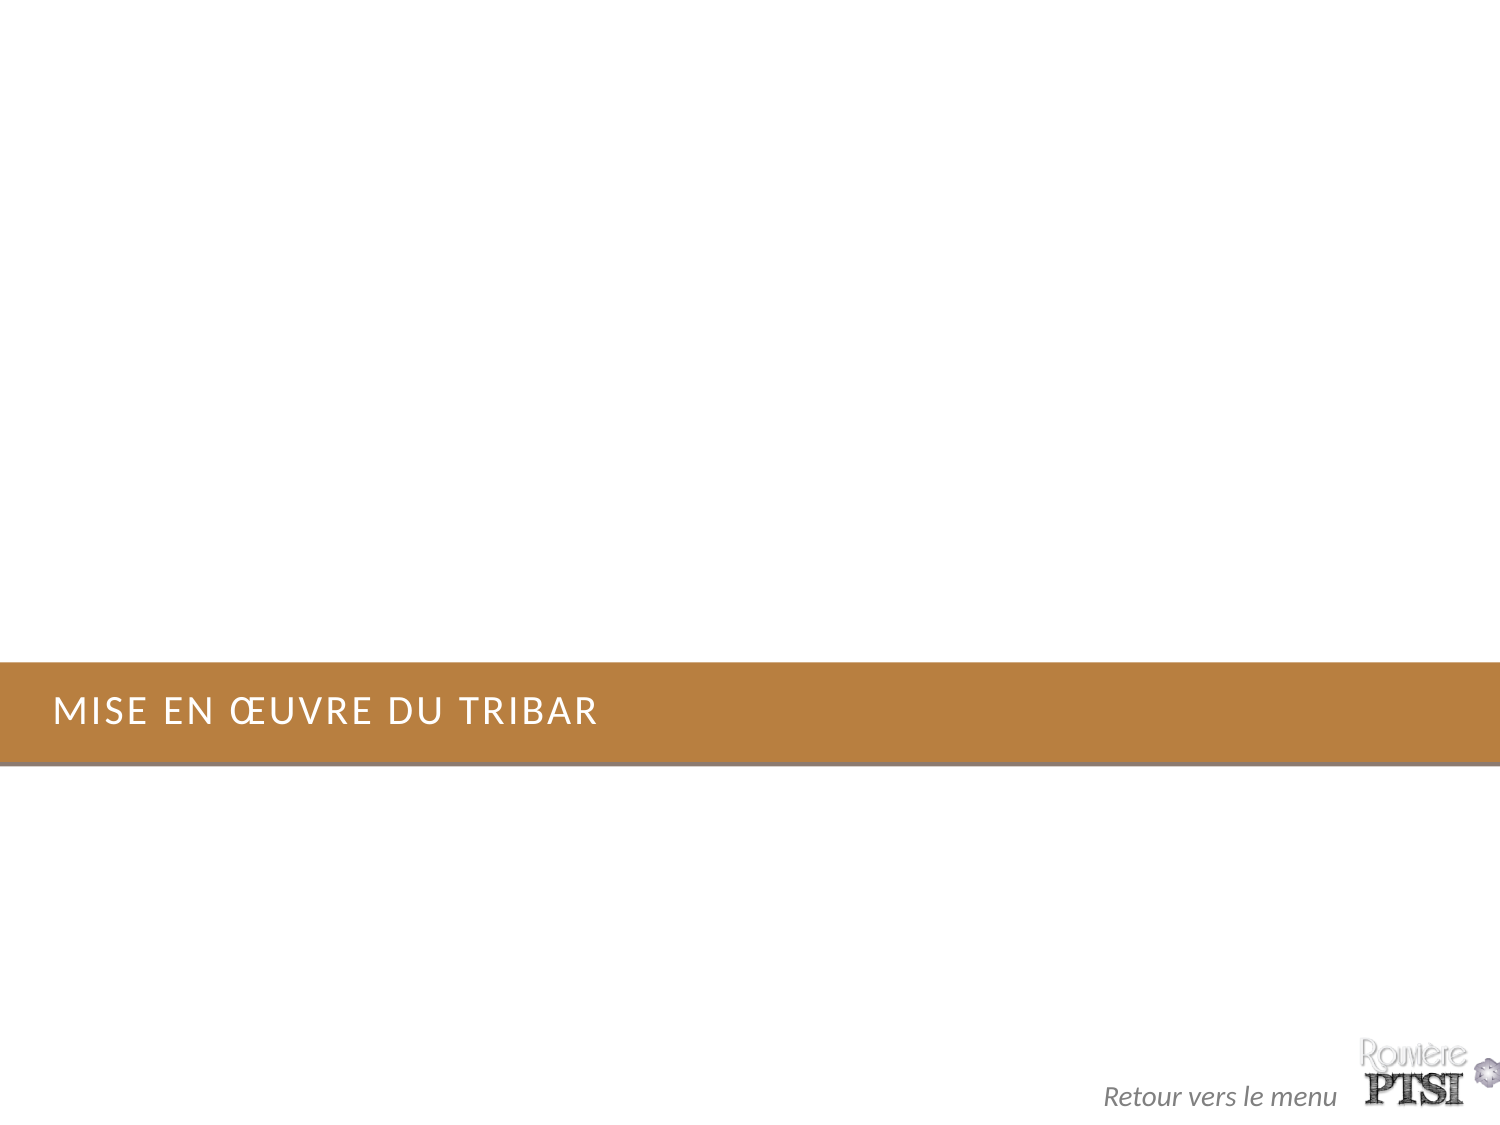

# Mise en œuvre Du Tribar
5
Retour vers le menu